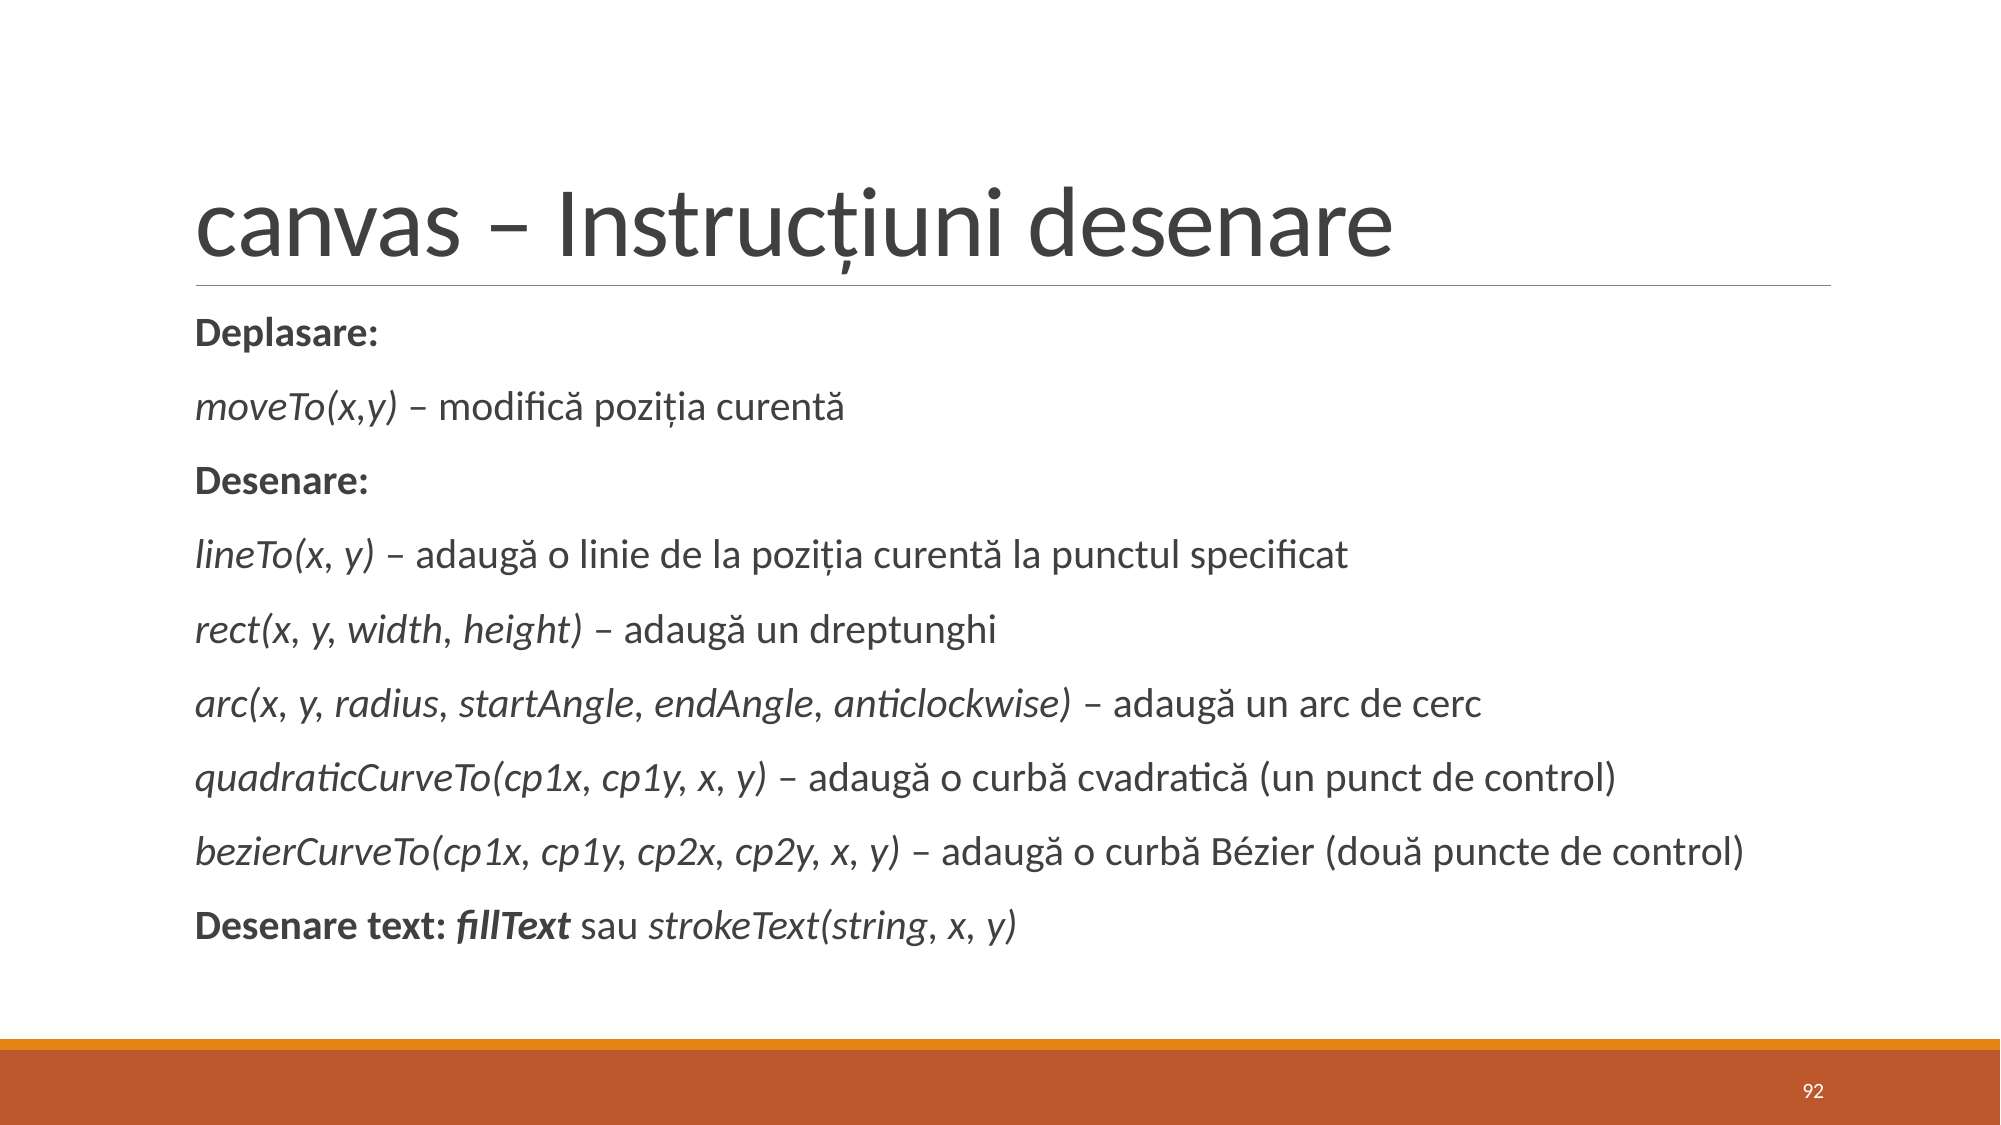

# canvas – Instrucțiuni desenare
Deplasare:
moveTo(x,y) – modifică poziția curentă
Desenare:
lineTo(x, y) – adaugă o linie de la poziția curentă la punctul specificat
rect(x, y, width, height) – adaugă un dreptunghi
arc(x, y, radius, startAngle, endAngle, anticlockwise) – adaugă un arc de cerc
quadraticCurveTo(cp1x, cp1y, x, y) – adaugă o curbă cvadratică (un punct de control)
bezierCurveTo(cp1x, cp1y, cp2x, cp2y, x, y) – adaugă o curbă Bézier (două puncte de control)
Desenare text: fillText sau strokeText(string, x, y)
92